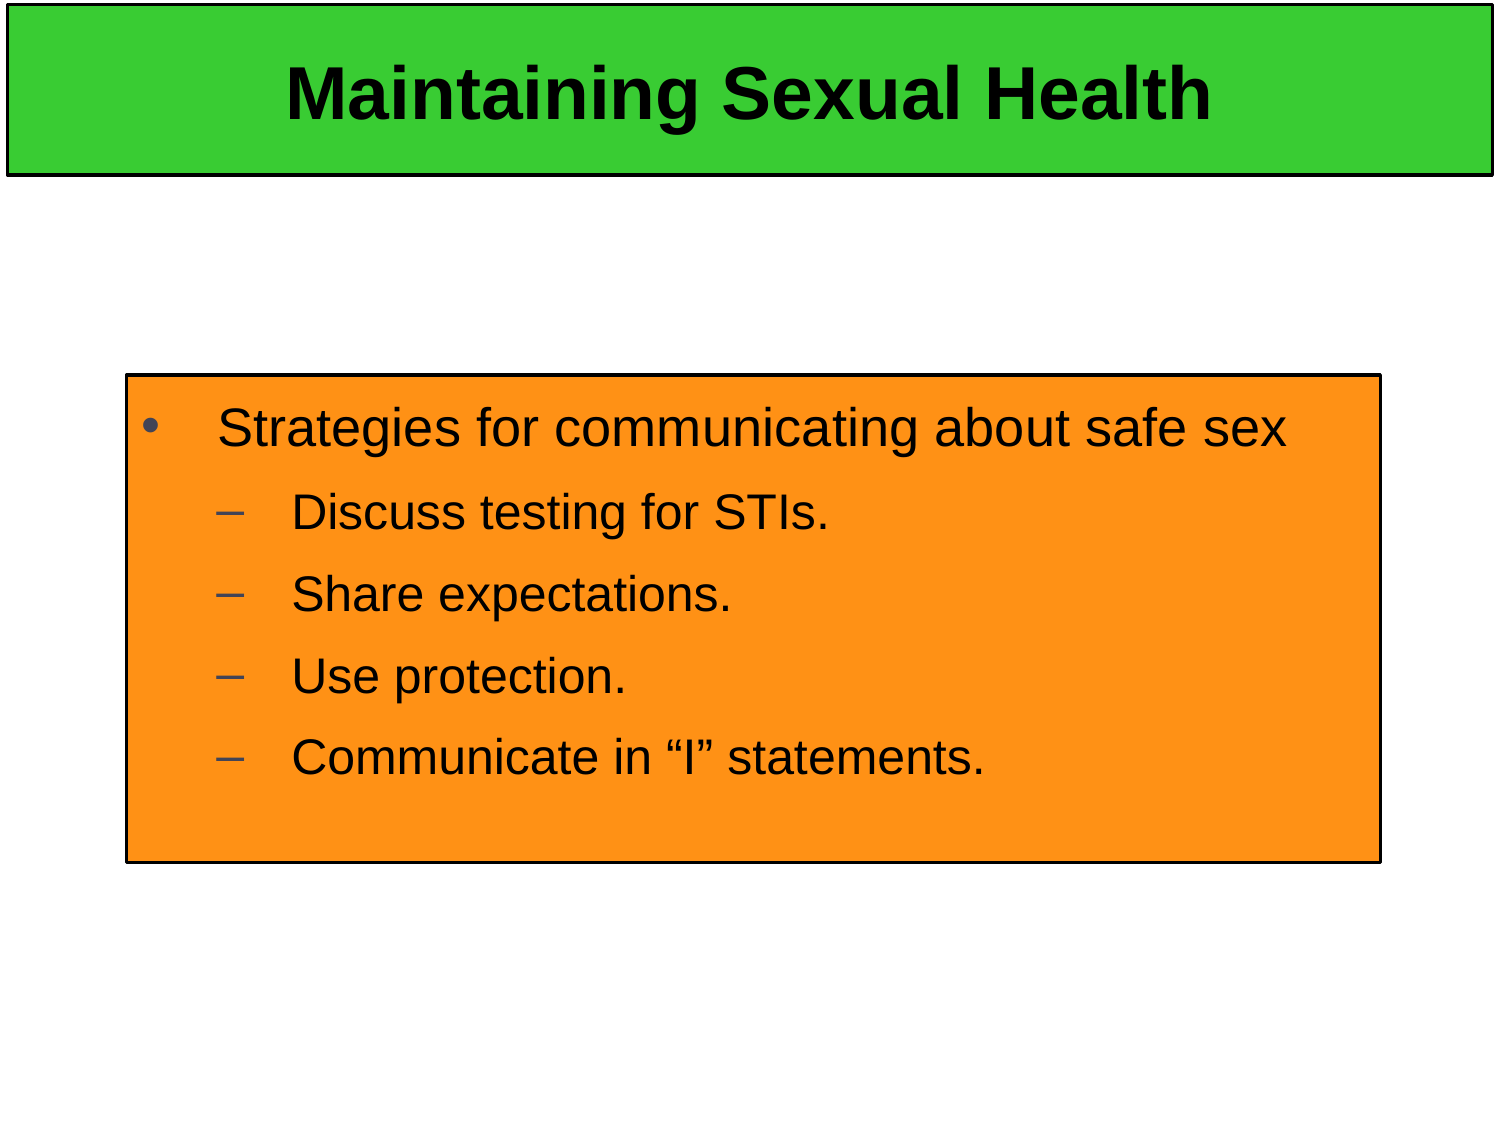

# Maintaining Sexual Health
Strategies for communicating about safe sex
Discuss testing for STIs.
Share expectations.
Use protection.
Communicate in “I” statements.